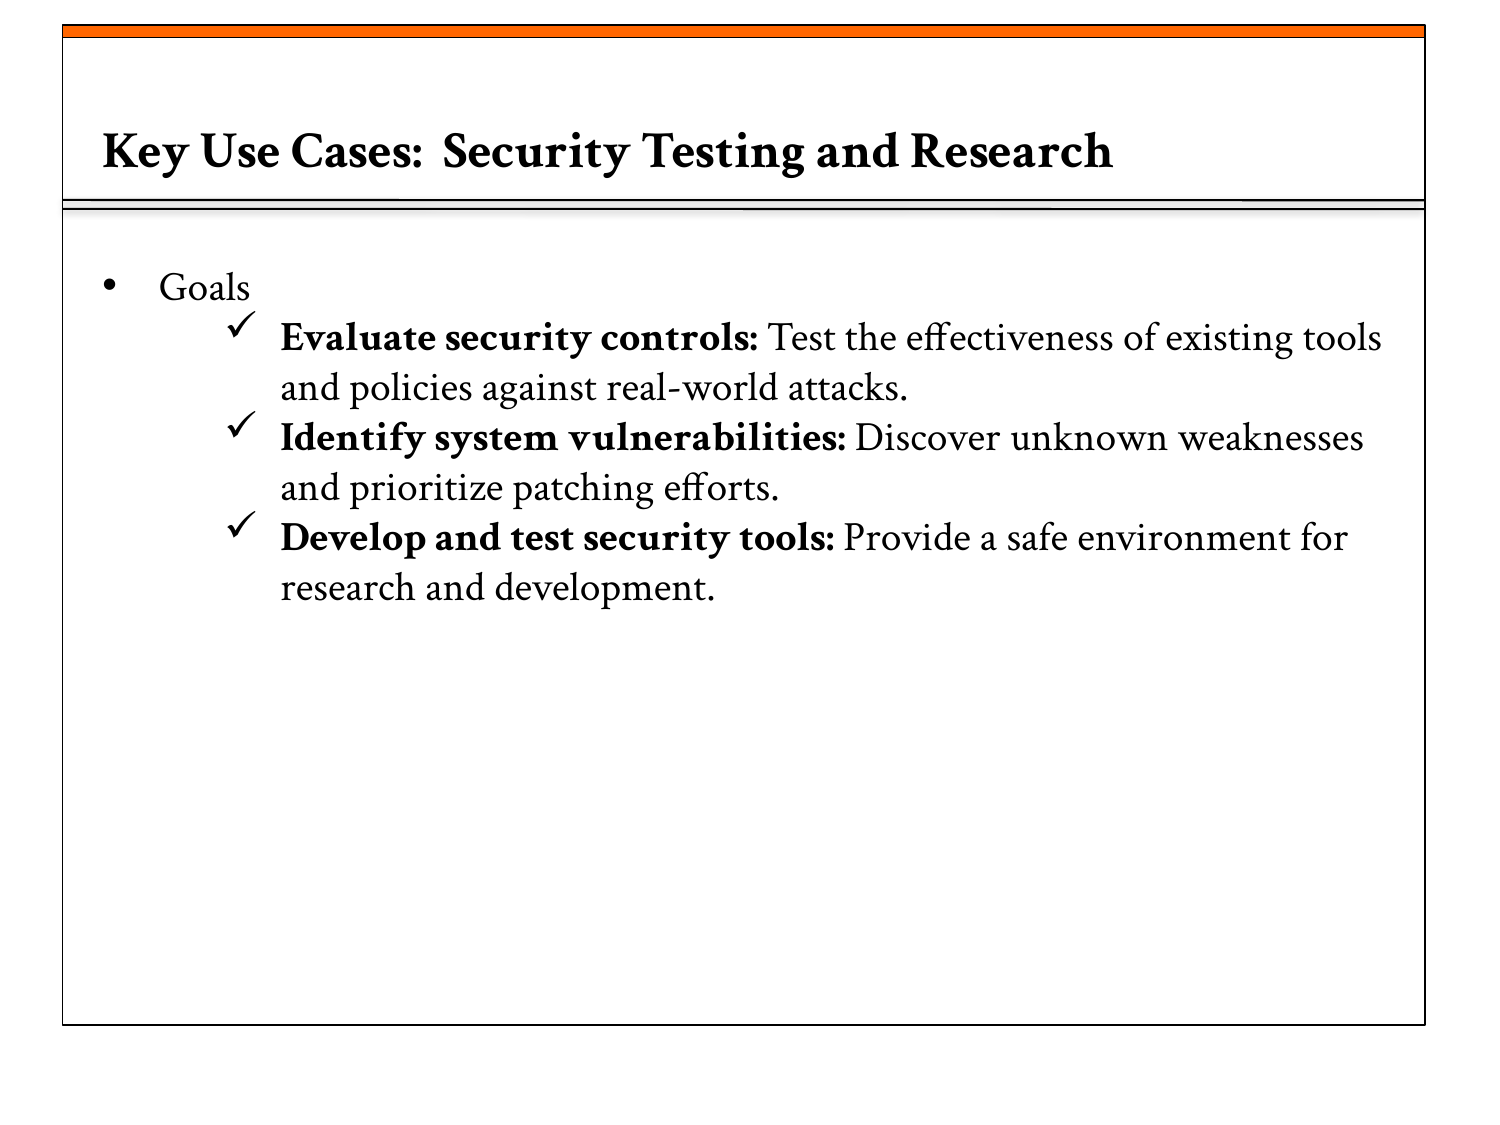

# Key Use Cases:  Security Testing and Research
Goals
Evaluate security controls: Test the effectiveness of existing tools and policies against real-world attacks.
Identify system vulnerabilities: Discover unknown weaknesses and prioritize patching efforts.
Develop and test security tools: Provide a safe environment for research and development.